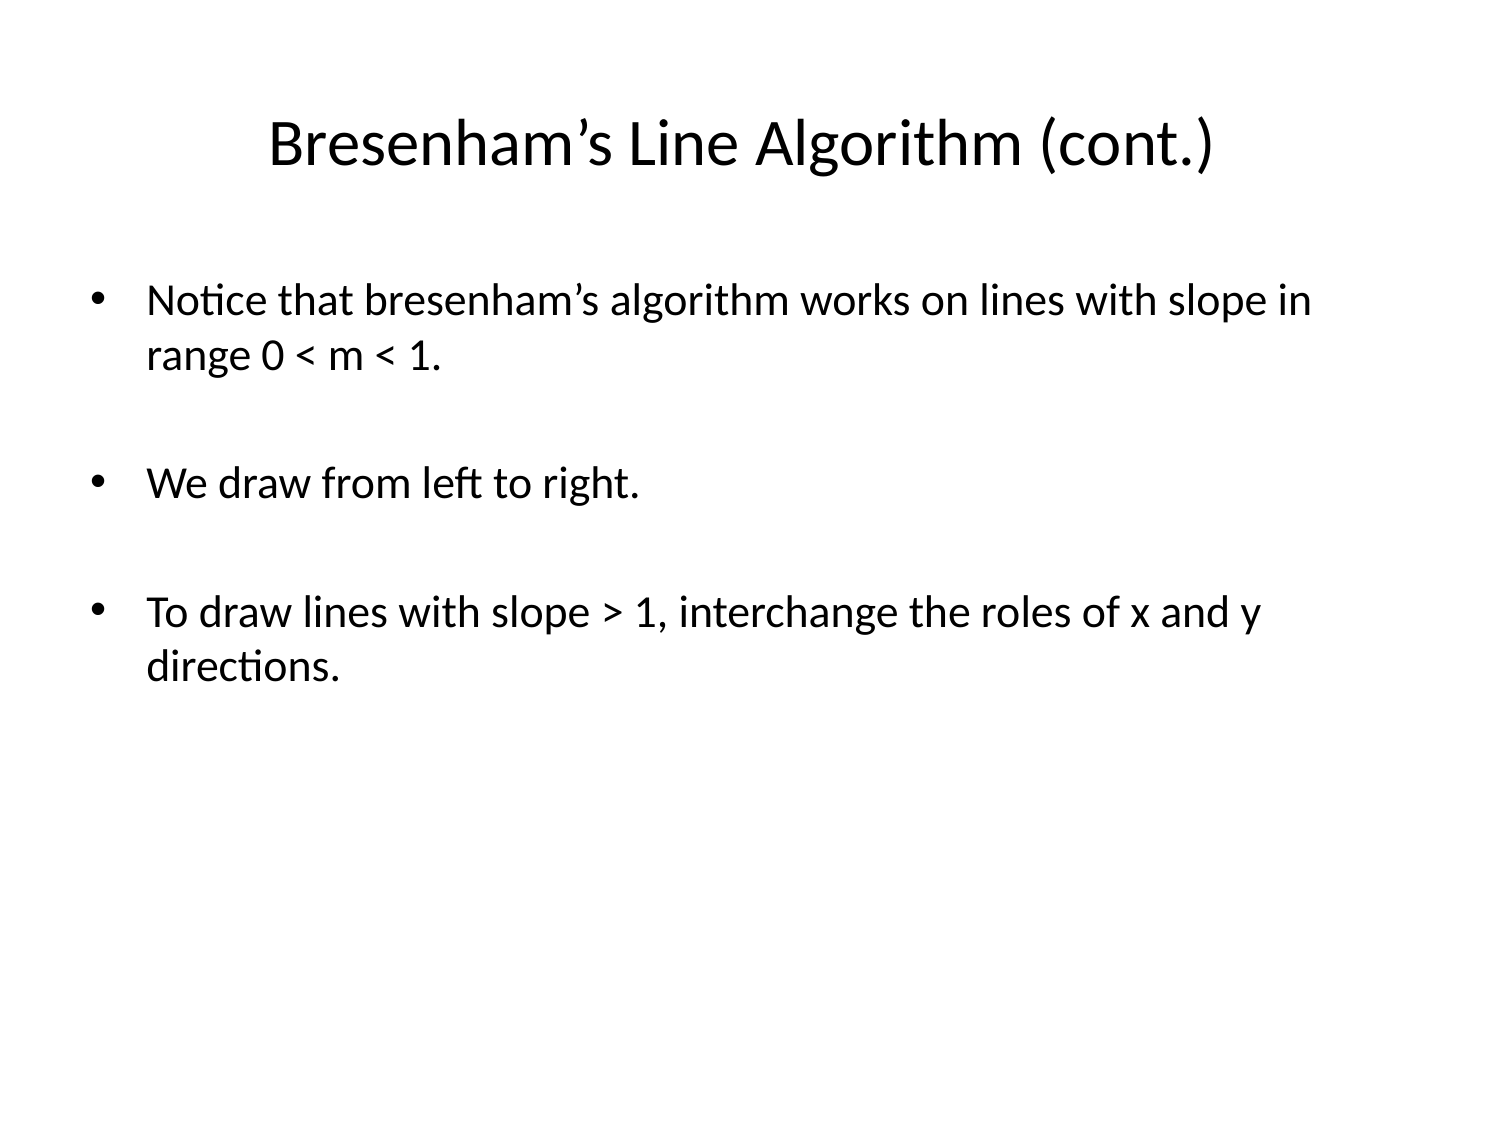

# Bresenham’s Line Algorithm (cont.)
Notice that bresenham’s algorithm works on lines with slope in range 0 < m < 1.

We draw from left to right.

To draw lines with slope > 1, interchange the roles of x and y directions.